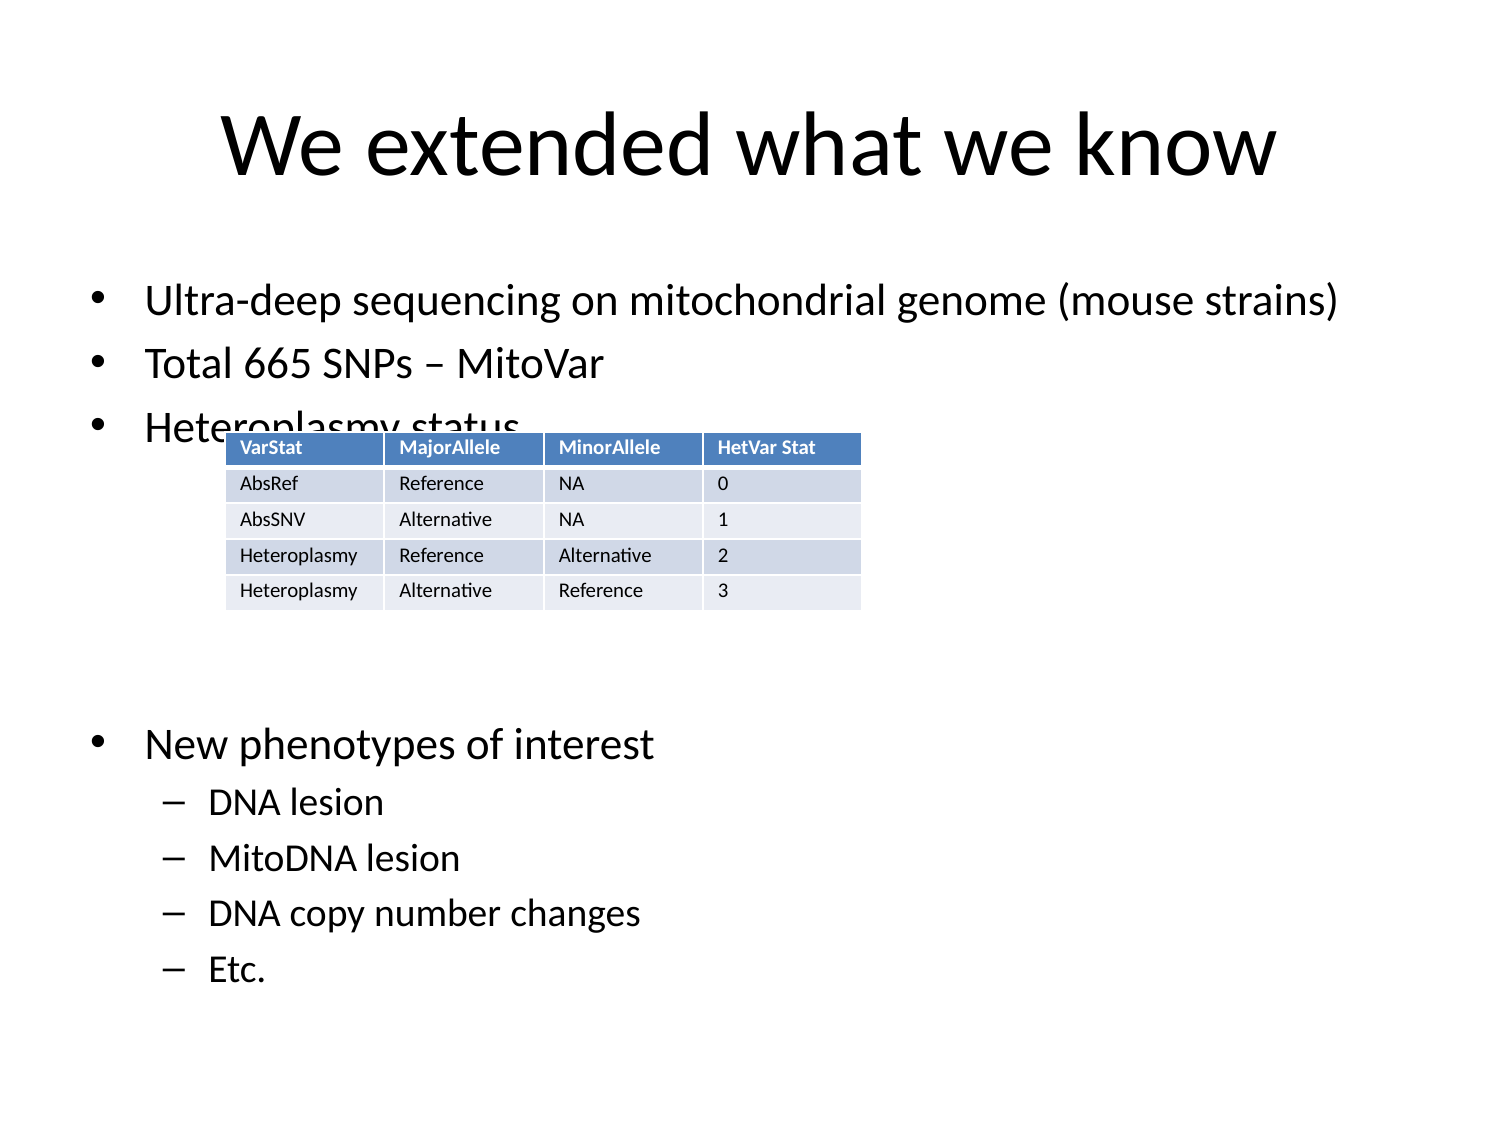

# We extended what we know
Ultra-deep sequencing on mitochondrial genome (mouse strains)
Total 665 SNPs – MitoVar
Heteroplasmy status

New phenotypes of interest
DNA lesion
MitoDNA lesion
DNA copy number changes
Etc.
| VarStat | MajorAllele | MinorAllele | HetVar Stat |
| --- | --- | --- | --- |
| AbsRef | Reference | NA | 0 |
| AbsSNV | Alternative | NA | 1 |
| Heteroplasmy | Reference | Alternative | 2 |
| Heteroplasmy | Alternative | Reference | 3 |